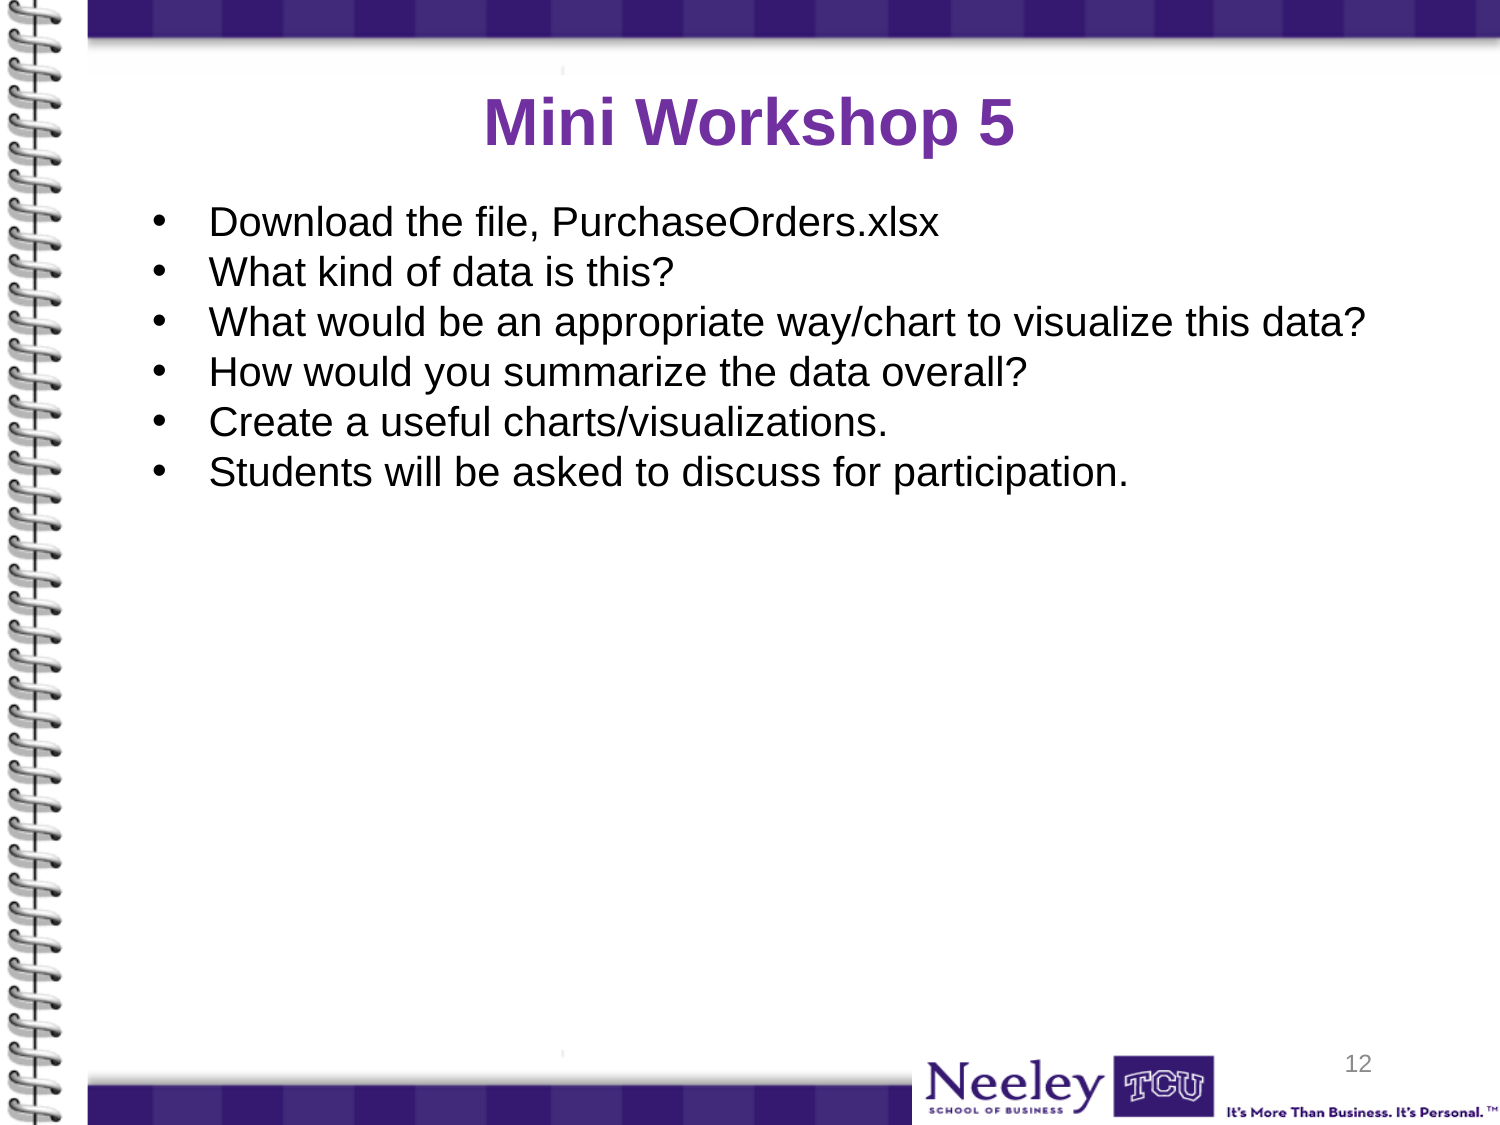

Mini Workshop 5
Download the file, PurchaseOrders.xlsx
What kind of data is this?
What would be an appropriate way/chart to visualize this data?
How would you summarize the data overall?
Create a useful charts/visualizations.
Students will be asked to discuss for participation.